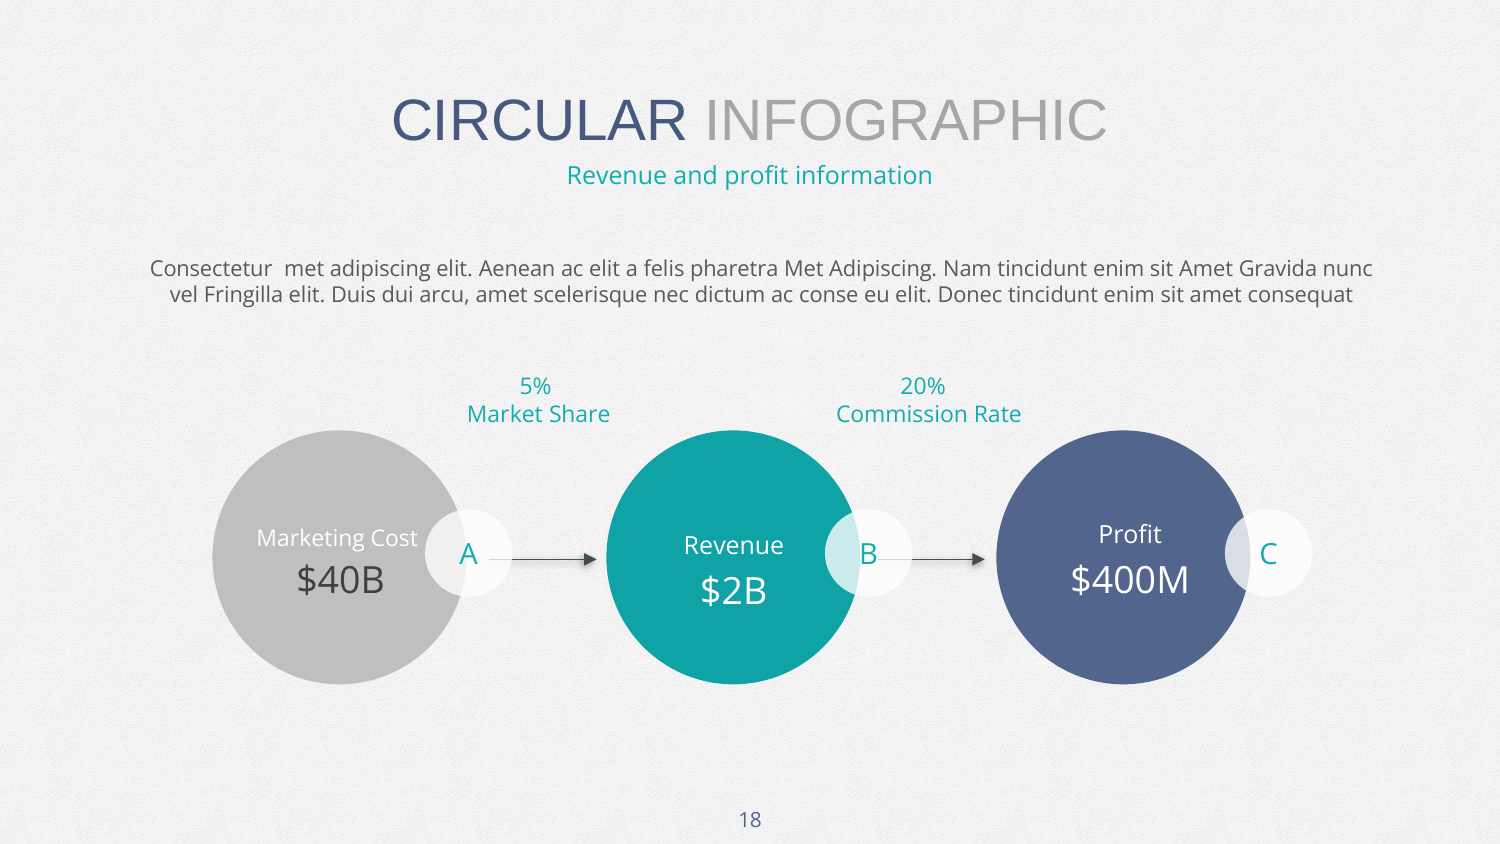

# CIRCULAR INFOGRAPHIC
Revenue and profit information

Consectetur  met adipiscing elit. Aenean ac elit a felis pharetra Met Adipiscing. Nam tincidunt enim sit Amet Gravida nunc vel Fringilla elit. Duis dui arcu, amet scelerisque nec dictum ac conse eu elit. Donec tincidunt enim sit amet consequat
5%
Market Share
20%
 Commission Rate

A
B
C
Profit
Marketing Cost
Revenue
$40B
$400M
$2B
18